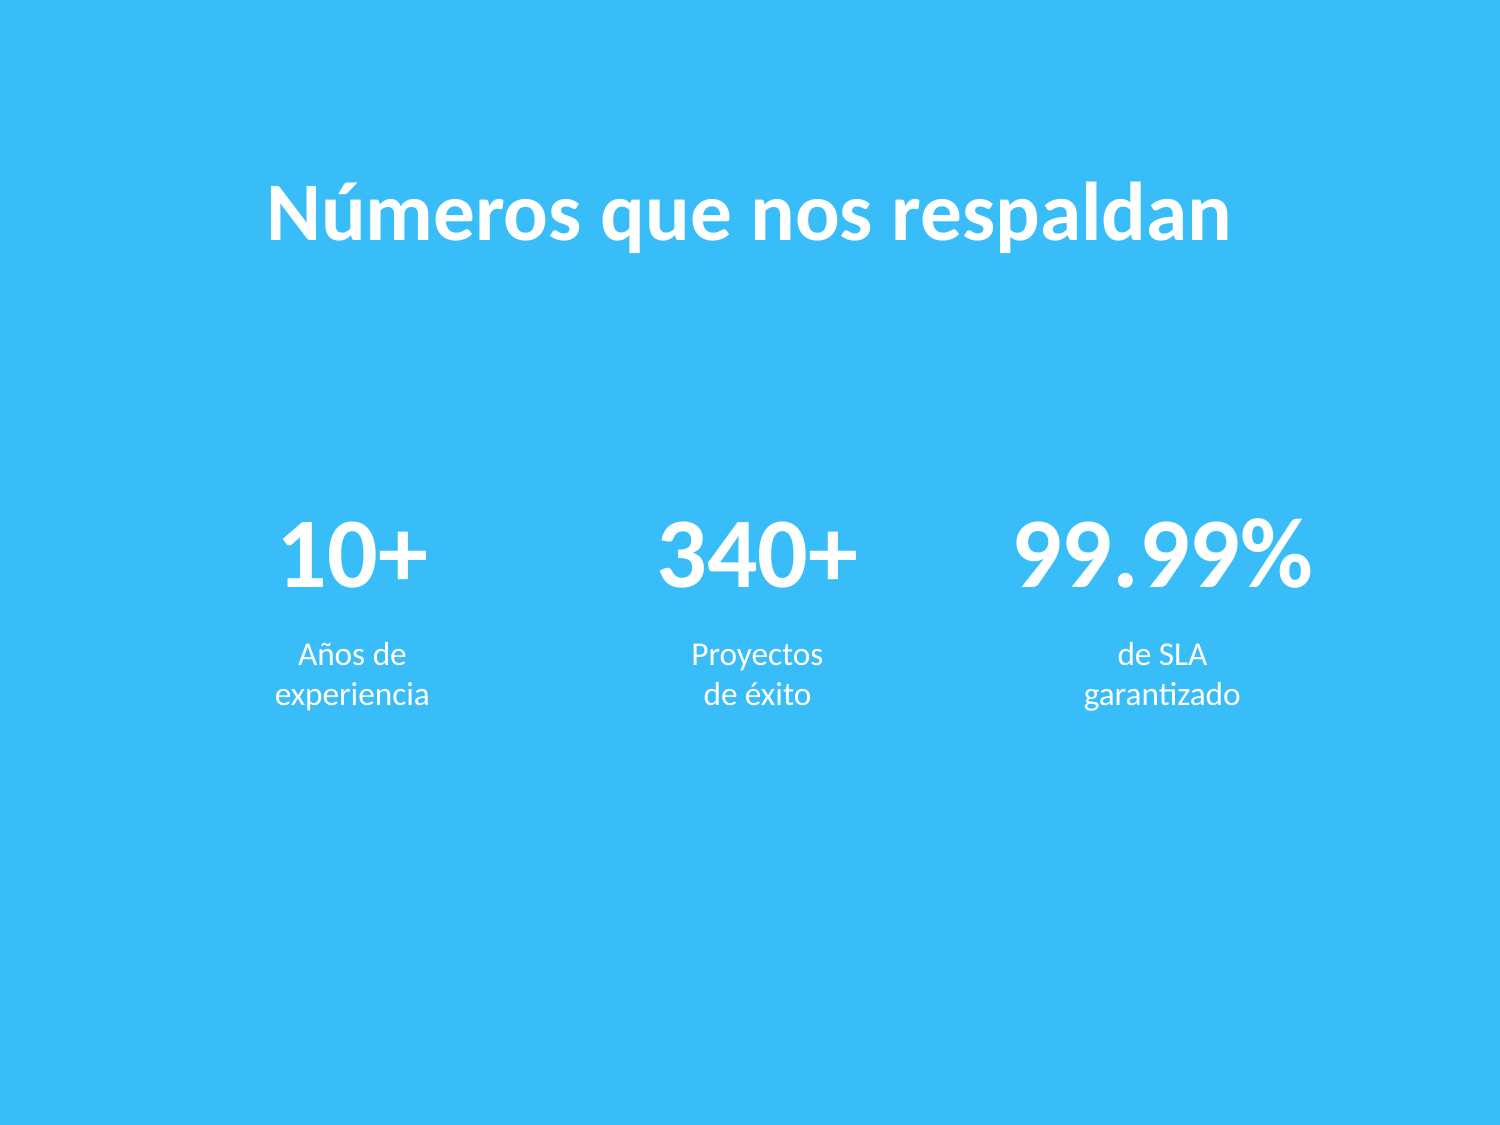

Números que nos respaldan
10+
Años de
experiencia
340+
Proyectos
de éxito
99.99%
de SLA
garantizado